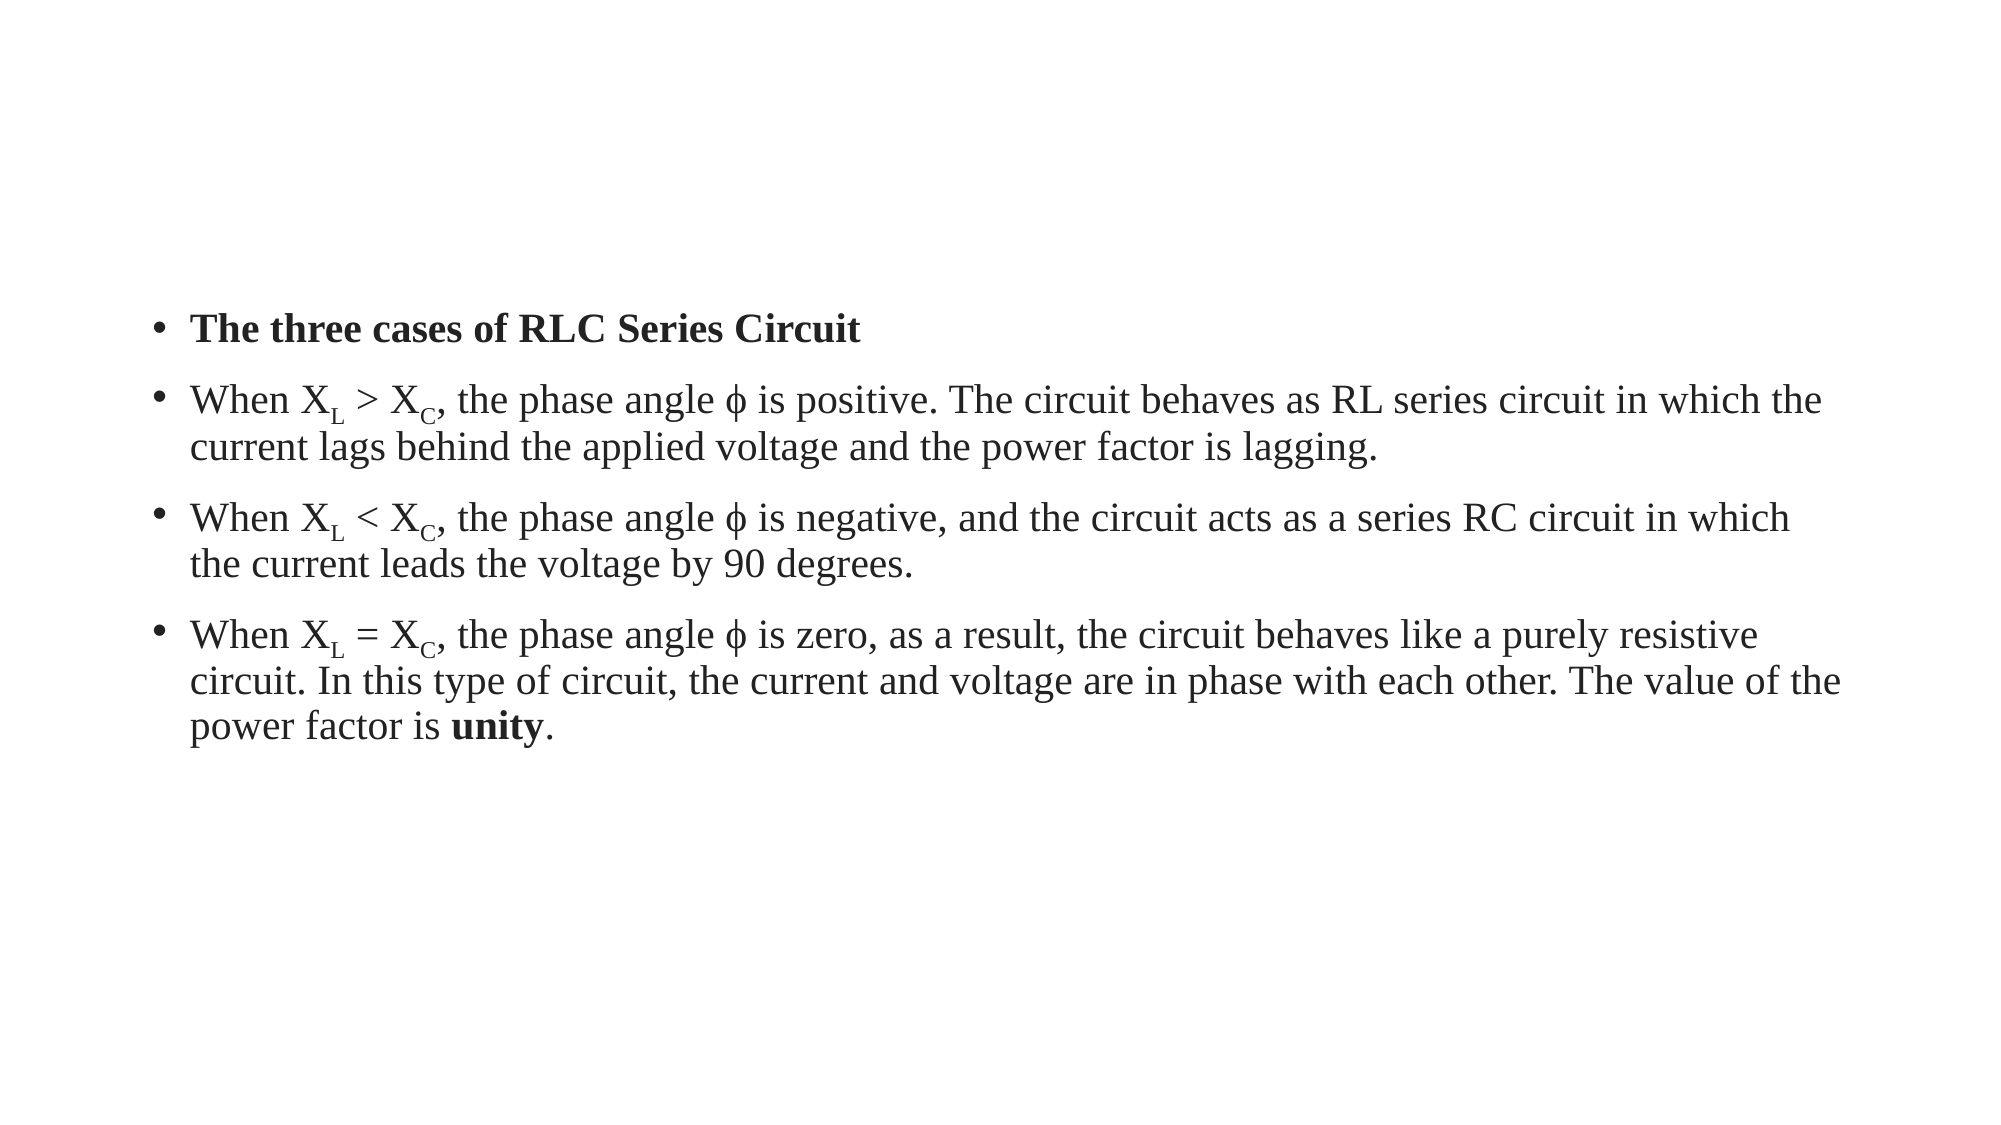

#
The three cases of RLC Series Circuit
When XL > XC, the phase angle ϕ is positive. The circuit behaves as RL series circuit in which the current lags behind the applied voltage and the power factor is lagging.
When XL < XC, the phase angle ϕ is negative, and the circuit acts as a series RC circuit in which the current leads the voltage by 90 degrees.
When XL = XC, the phase angle ϕ is zero, as a result, the circuit behaves like a purely resistive circuit. In this type of circuit, the current and voltage are in phase with each other. The value of the power factor is unity.